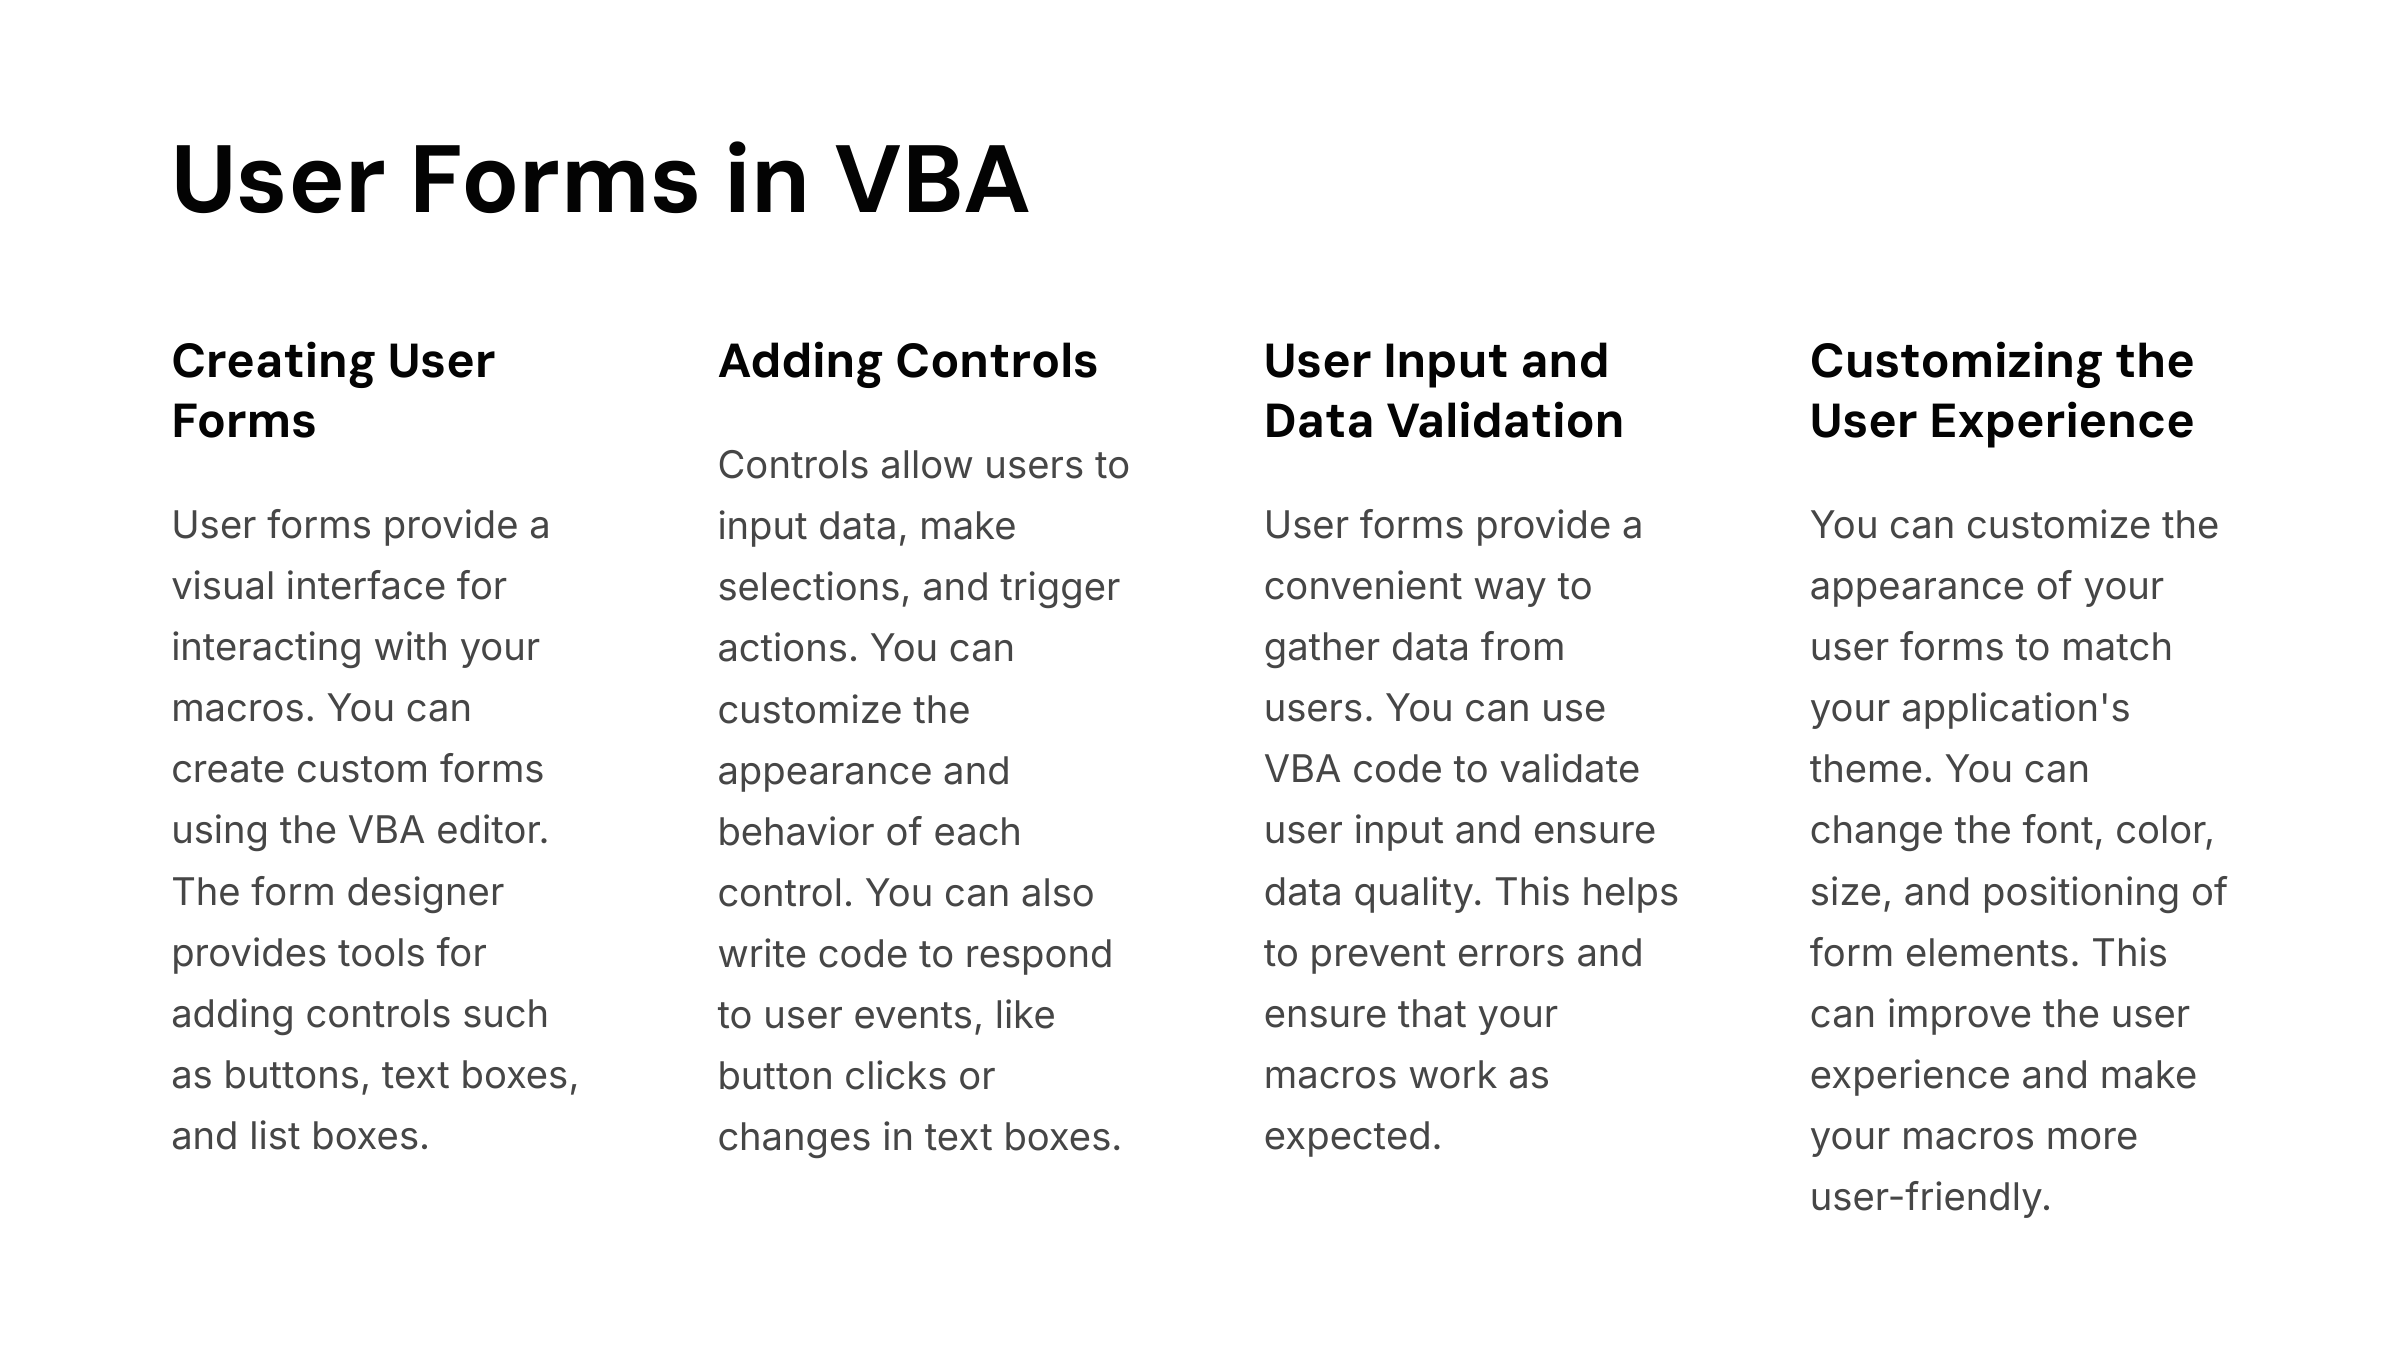

User Forms in VBA
Creating User Forms
Adding Controls
User Input and Data Validation
Customizing the User Experience
Controls allow users to input data, make selections, and trigger actions. You can customize the appearance and behavior of each control. You can also write code to respond to user events, like button clicks or changes in text boxes.
User forms provide a visual interface for interacting with your macros. You can create custom forms using the VBA editor. The form designer provides tools for adding controls such as buttons, text boxes, and list boxes.
User forms provide a convenient way to gather data from users. You can use VBA code to validate user input and ensure data quality. This helps to prevent errors and ensure that your macros work as expected.
You can customize the appearance of your user forms to match your application's theme. You can change the font, color, size, and positioning of form elements. This can improve the user experience and make your macros more user-friendly.